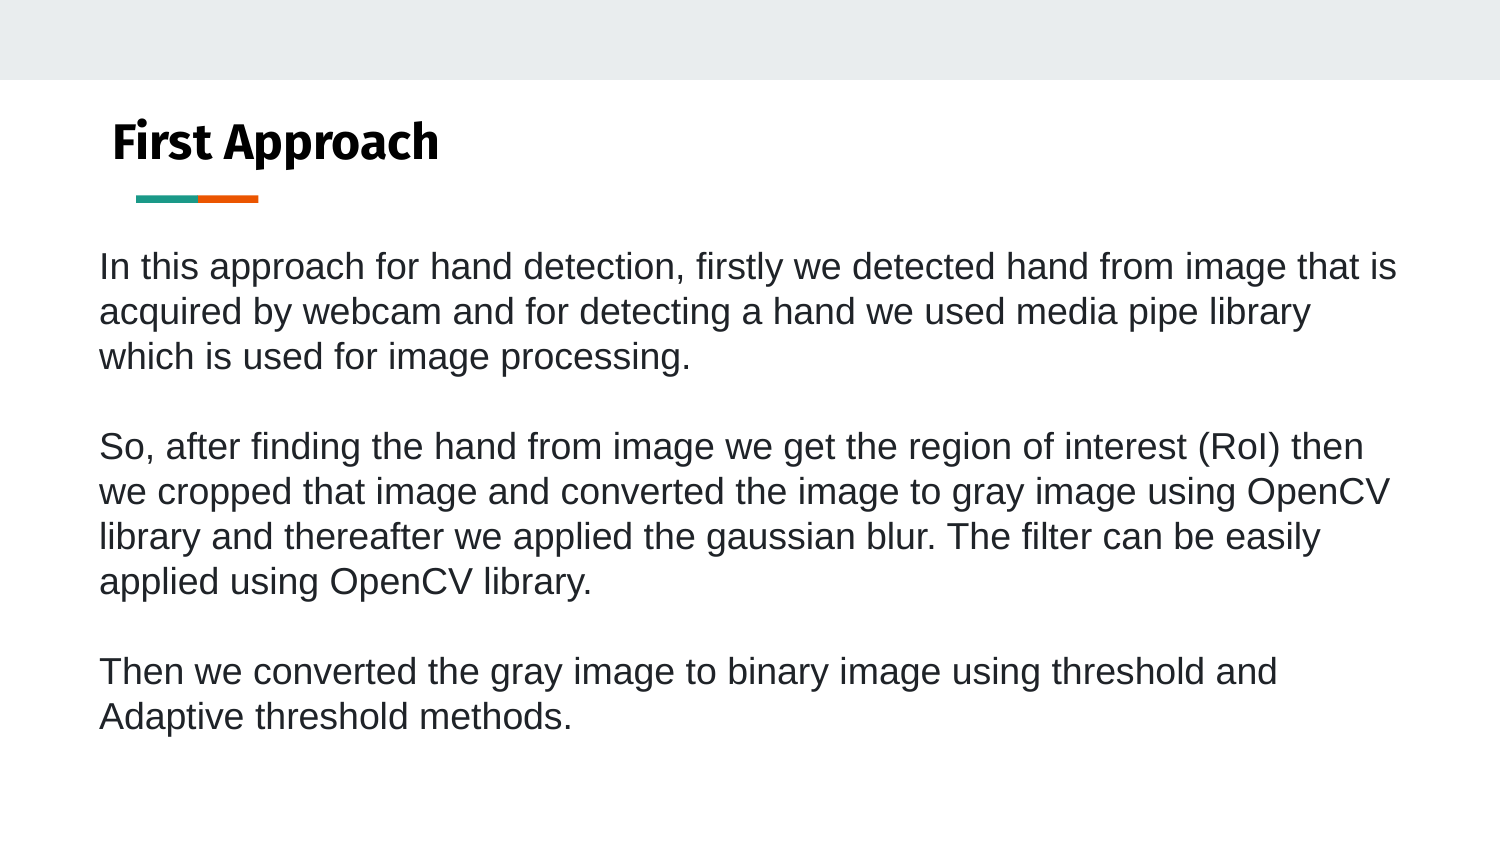

First Approach
In this approach for hand detection, firstly we detected hand from image that is acquired by webcam and for detecting a hand we used media pipe library which is used for image processing.

So, after finding the hand from image we get the region of interest (RoI) then we cropped that image and converted the image to gray image using OpenCV library and thereafter we applied the gaussian blur. The filter can be easily applied using OpenCV library.

Then we converted the gray image to binary image using threshold and Adaptive threshold methods.